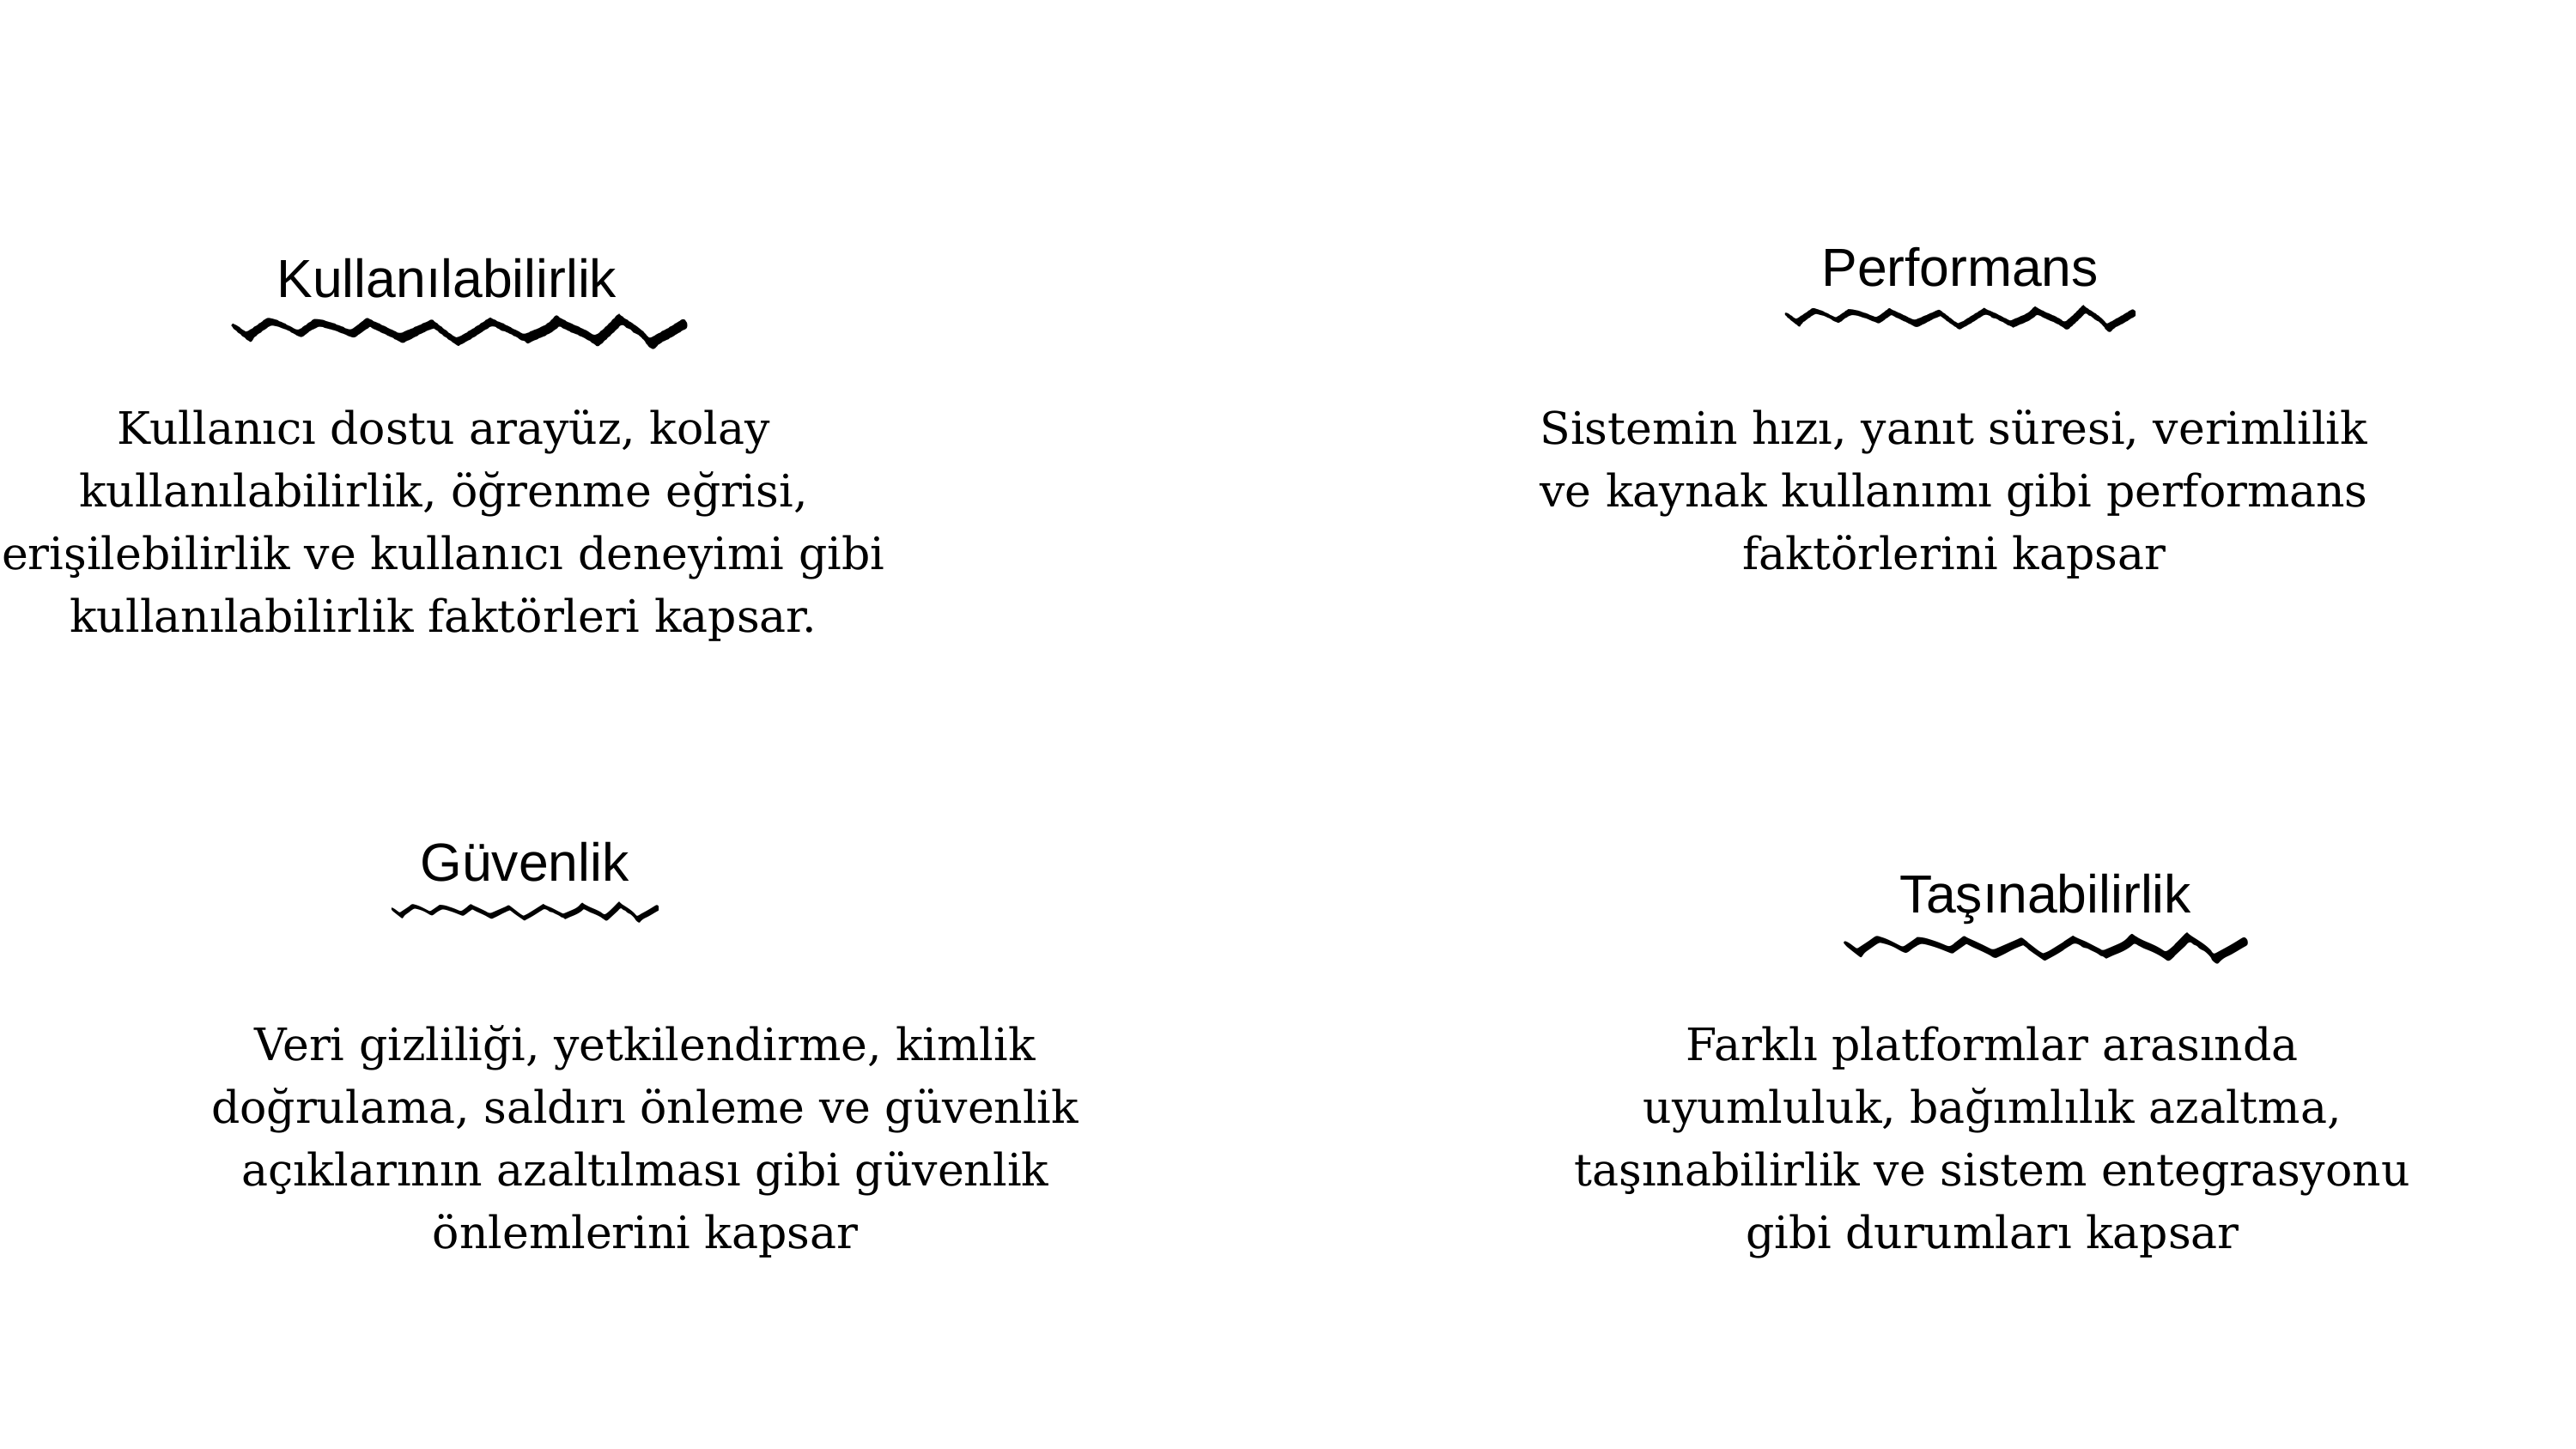

Performans
Kullanılabilirlik

Kullanıcı dostu arayüz, kolay kullanılabilirlik, öğrenme eğrisi, erişilebilirlik ve kullanıcı deneyimi gibi kullanılabilirlik faktörleri kapsar.
Sistemin hızı, yanıt süresi, verimlilik ve kaynak kullanımı gibi performans faktörlerini kapsar
Güvenlik
Taşınabilirlik

Veri gizliliği, yetkilendirme, kimlik doğrulama, saldırı önleme ve güvenlik açıklarının azaltılması gibi güvenlik önlemlerini kapsar
Farklı platformlar arasında uyumluluk, bağımlılık azaltma, taşınabilirlik ve sistem entegrasyonu gibi durumları kapsar